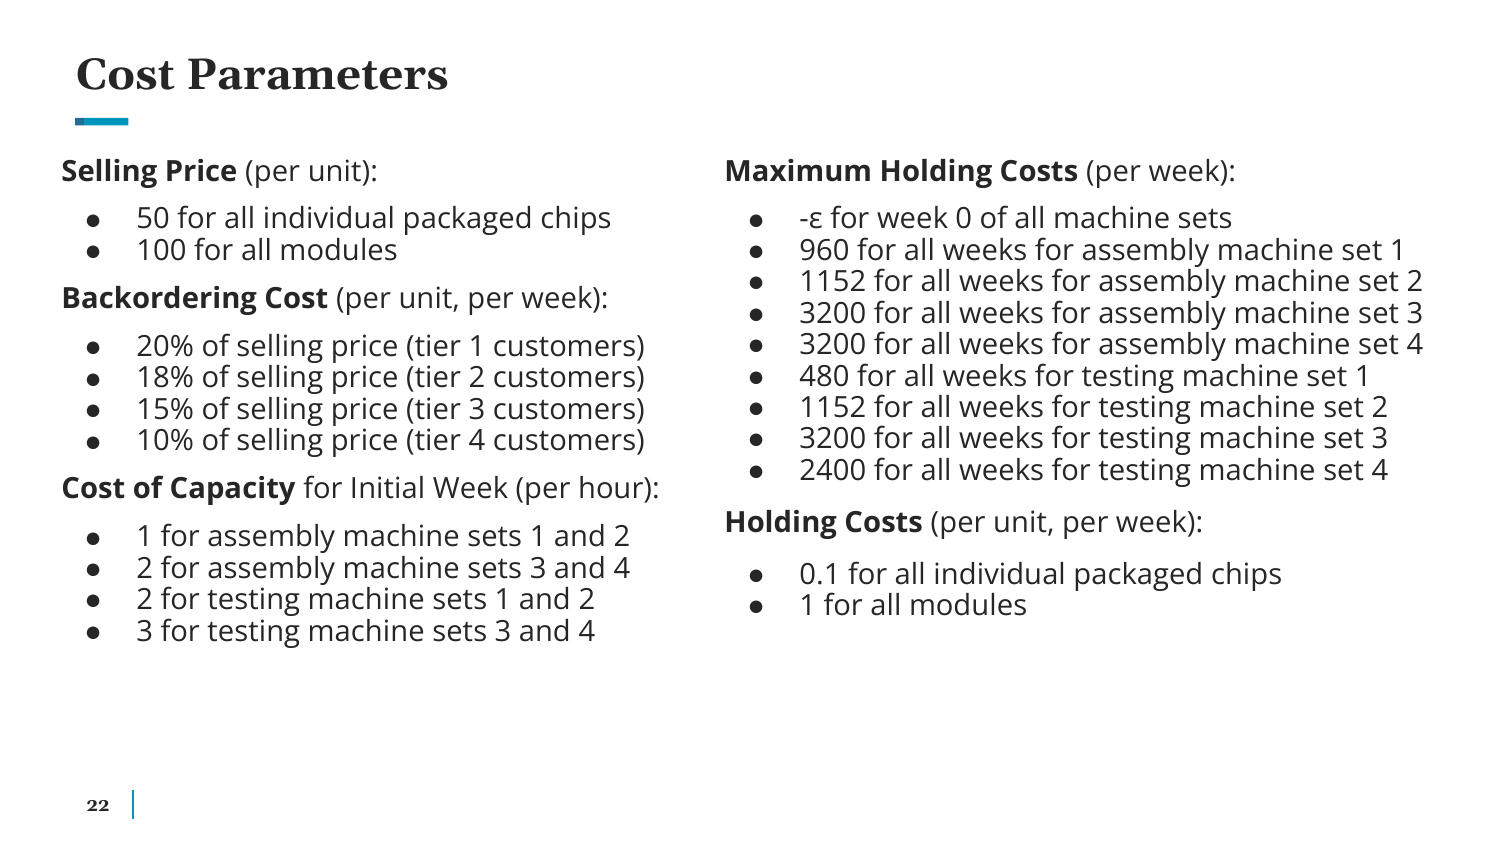

# Cost Parameters
Selling Price (per unit):
50 for all individual packaged chips
100 for all modules
Backordering Cost (per unit, per week):
20% of selling price (tier 1 customers)
18% of selling price (tier 2 customers)
15% of selling price (tier 3 customers)
10% of selling price (tier 4 customers)
Cost of Capacity for Initial Week (per hour):
1 for assembly machine sets 1 and 2
2 for assembly machine sets 3 and 4
2 for testing machine sets 1 and 2
3 for testing machine sets 3 and 4
Maximum Holding Costs (per week):
-ε for week 0 of all machine sets
960 for all weeks for assembly machine set 1
1152 for all weeks for assembly machine set 2
3200 for all weeks for assembly machine set 3
3200 for all weeks for assembly machine set 4
480 for all weeks for testing machine set 1
1152 for all weeks for testing machine set 2
3200 for all weeks for testing machine set 3
2400 for all weeks for testing machine set 4
Holding Costs (per unit, per week):
0.1 for all individual packaged chips
1 for all modules

22